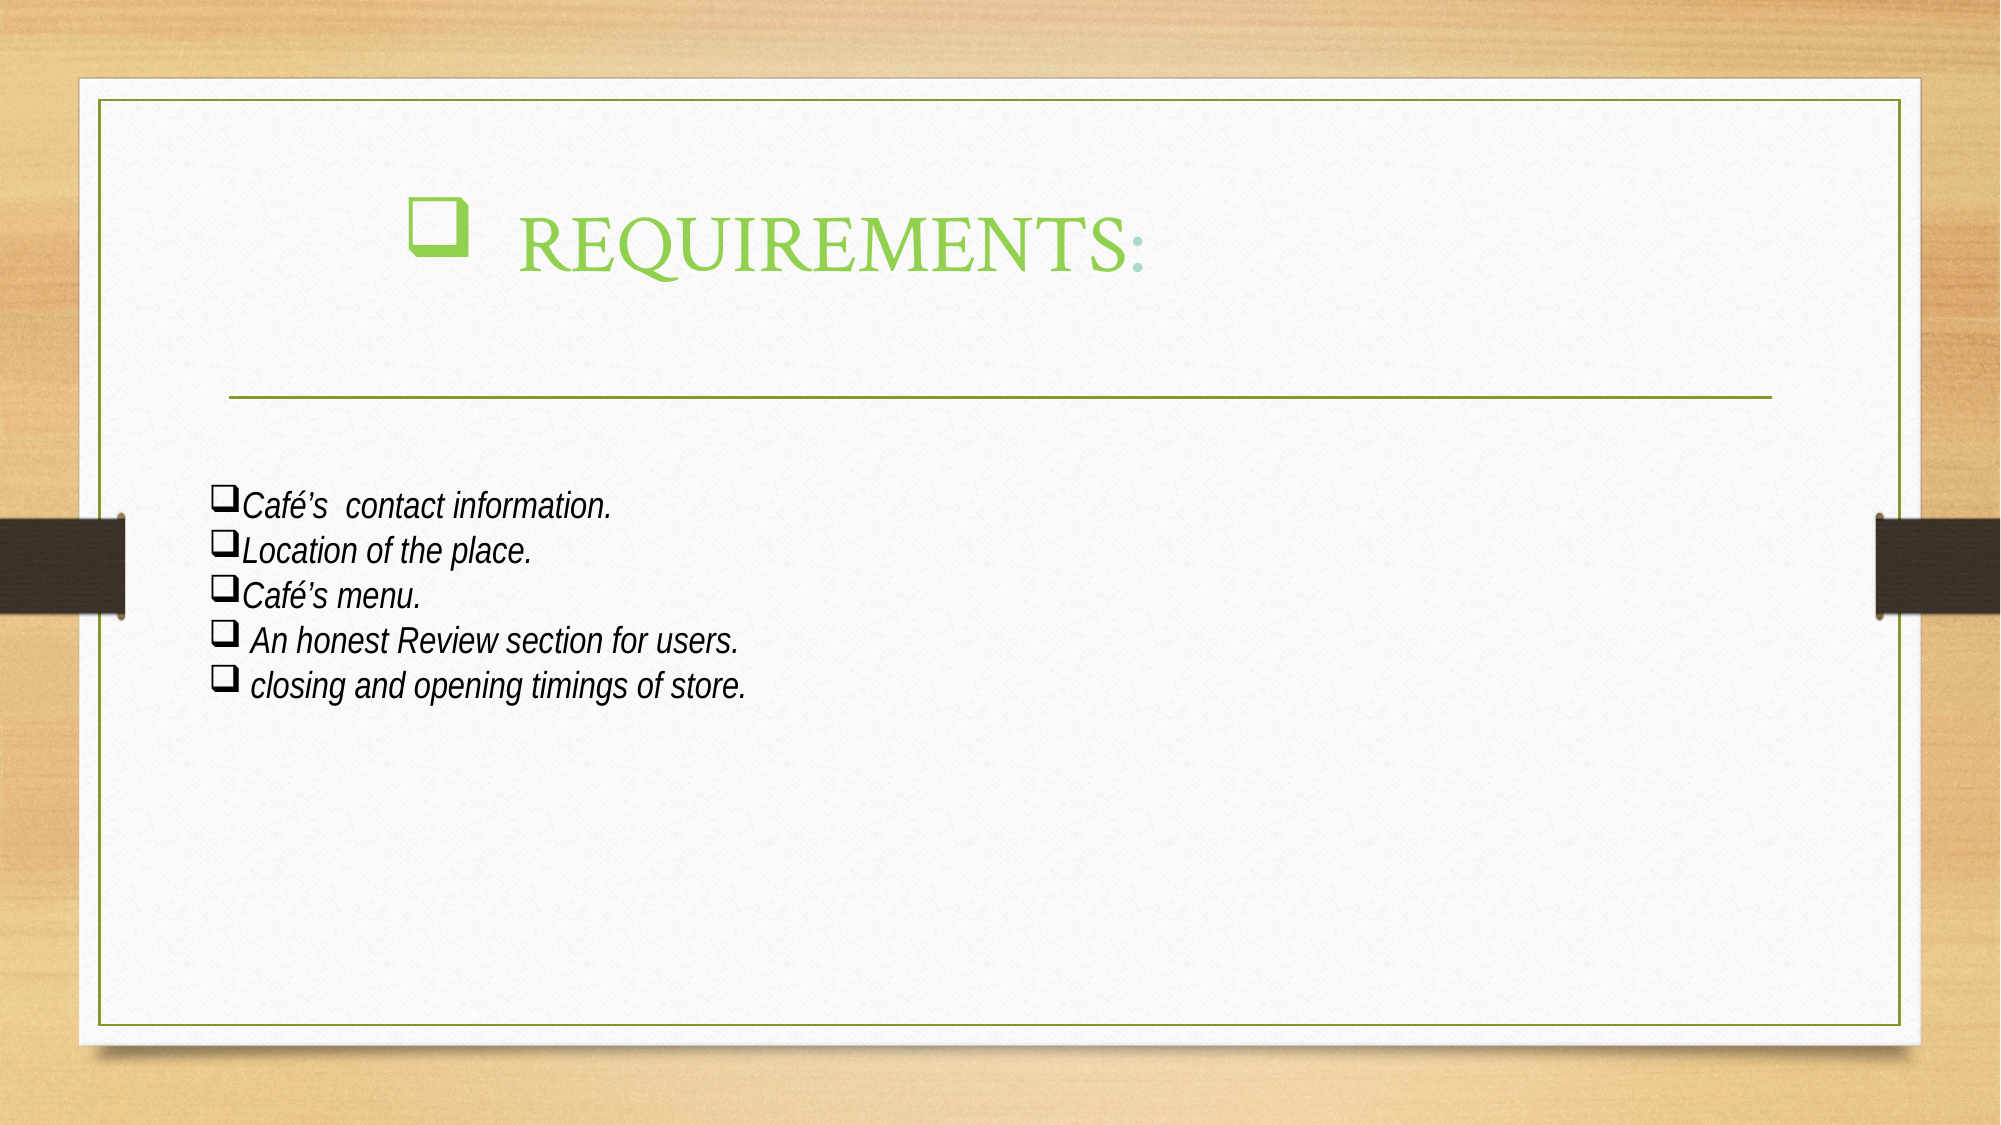

# REQUIREMENTS:
Café’s  contact information.
Location of the place.
Café’s menu.
 An honest Review section for users.
 closing and opening timings of store.